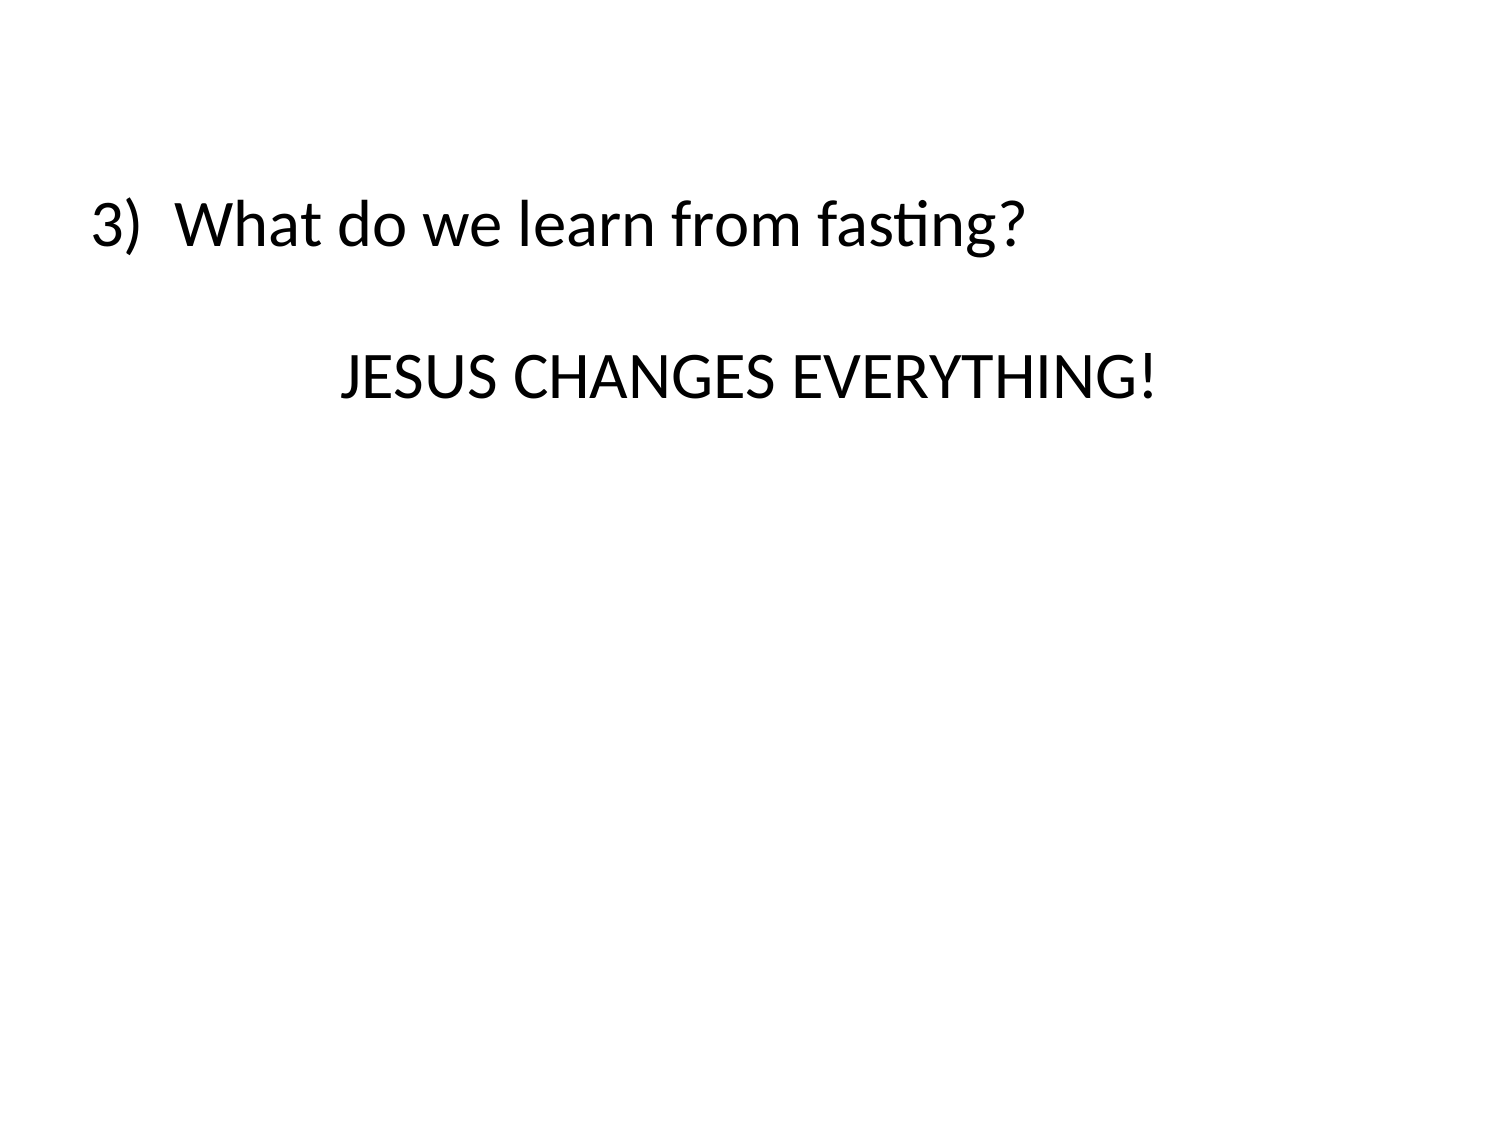

What do we learn from fasting?

JESUS CHANGES EVERYTHING!